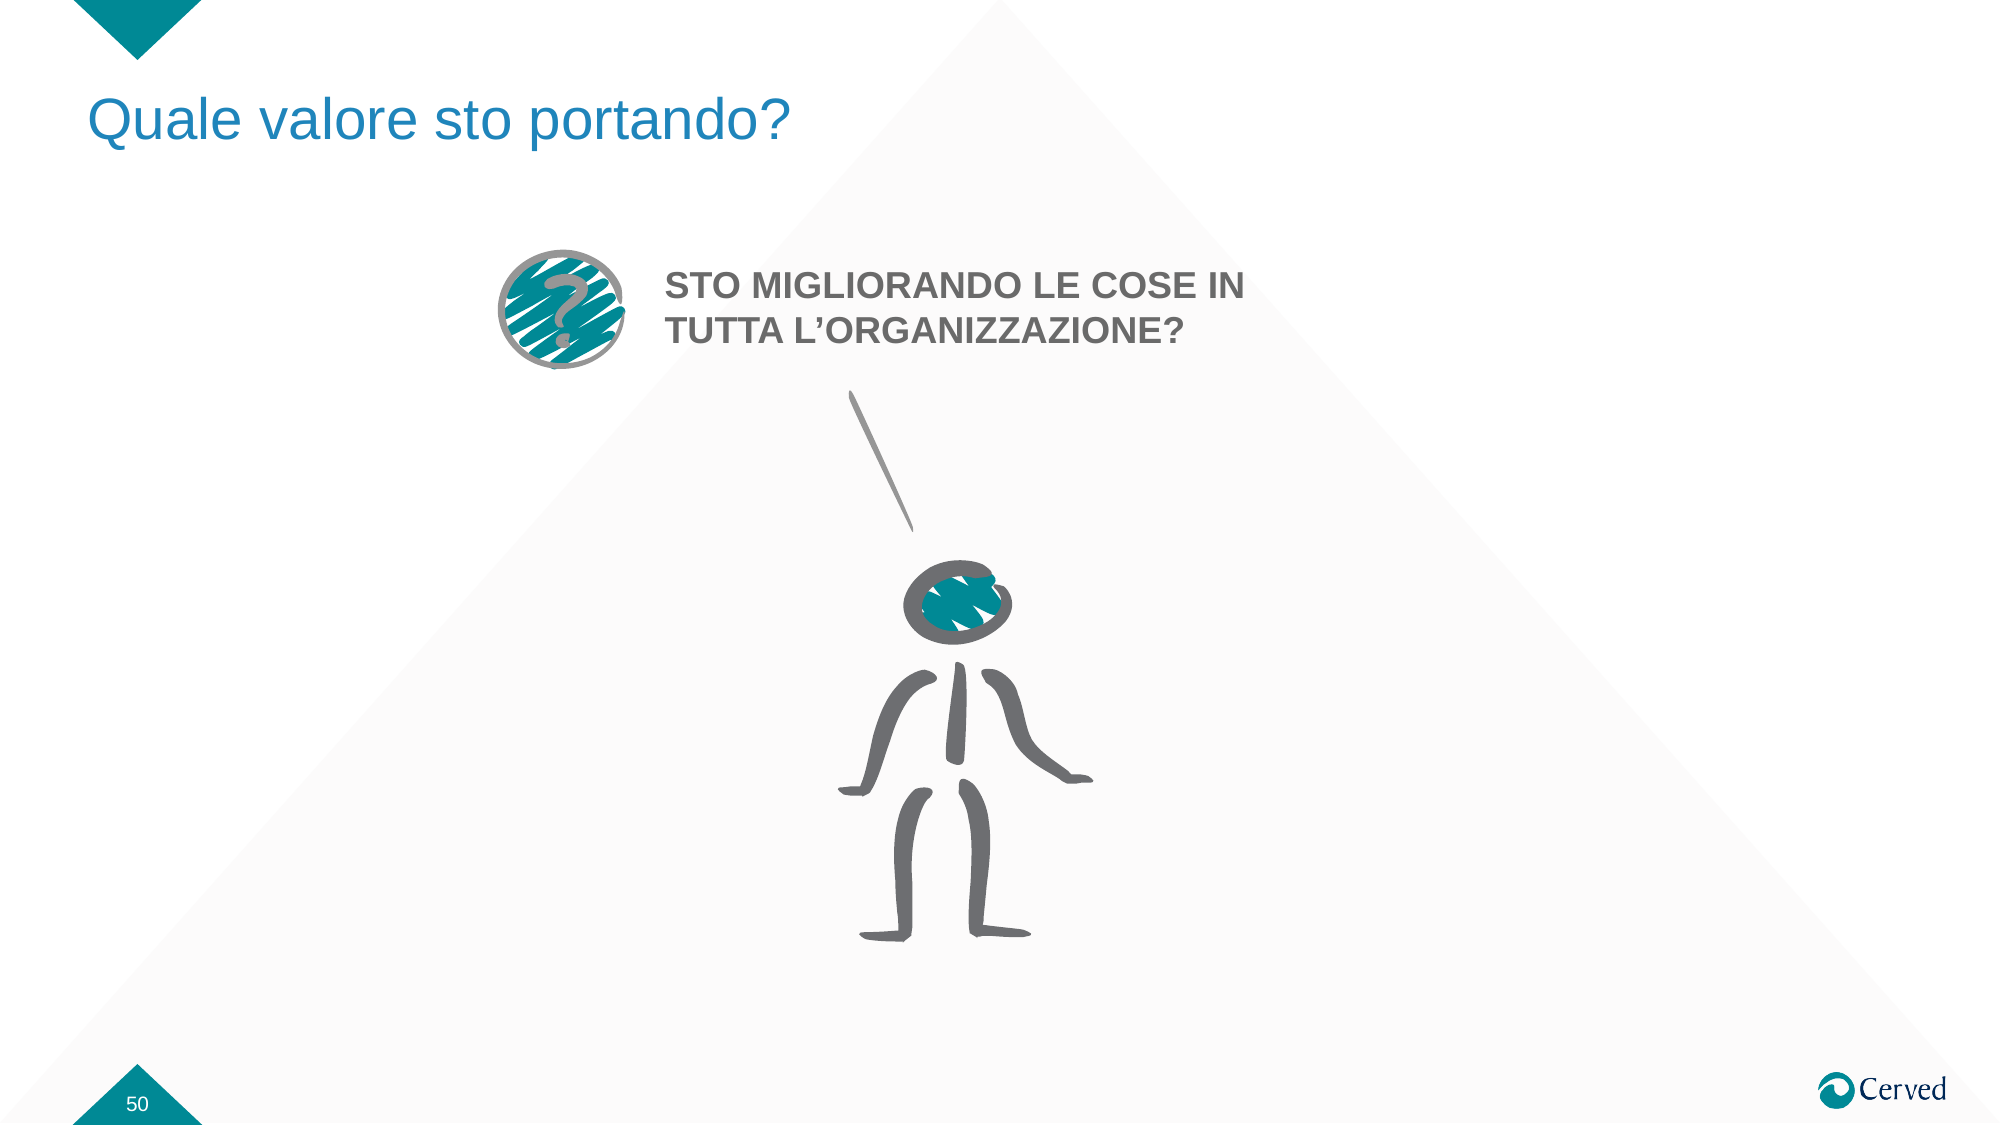

# Quale valore sto portando?

STO MIGLIORANDO LE COSE IN
TUTTA L’ORGANIZZAZIONE?

50